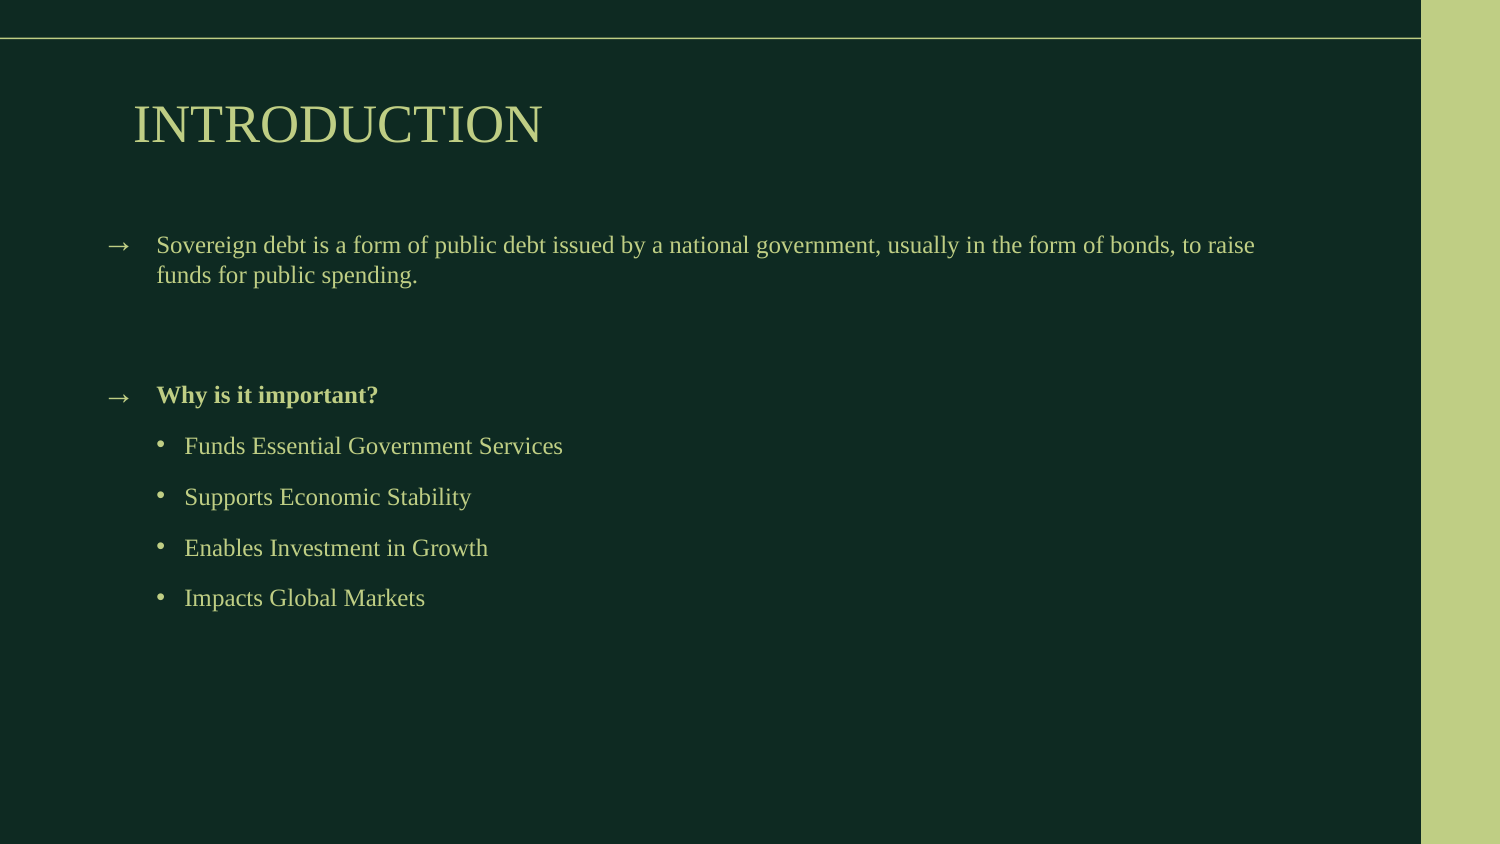

# INTRODUCTION
Sovereign debt is a form of public debt issued by a national government, usually in the form of bonds, to raise funds for public spending.
→
Why is it important?
Funds Essential Government Services
Supports Economic Stability
Enables Investment in Growth
Impacts Global Markets
→